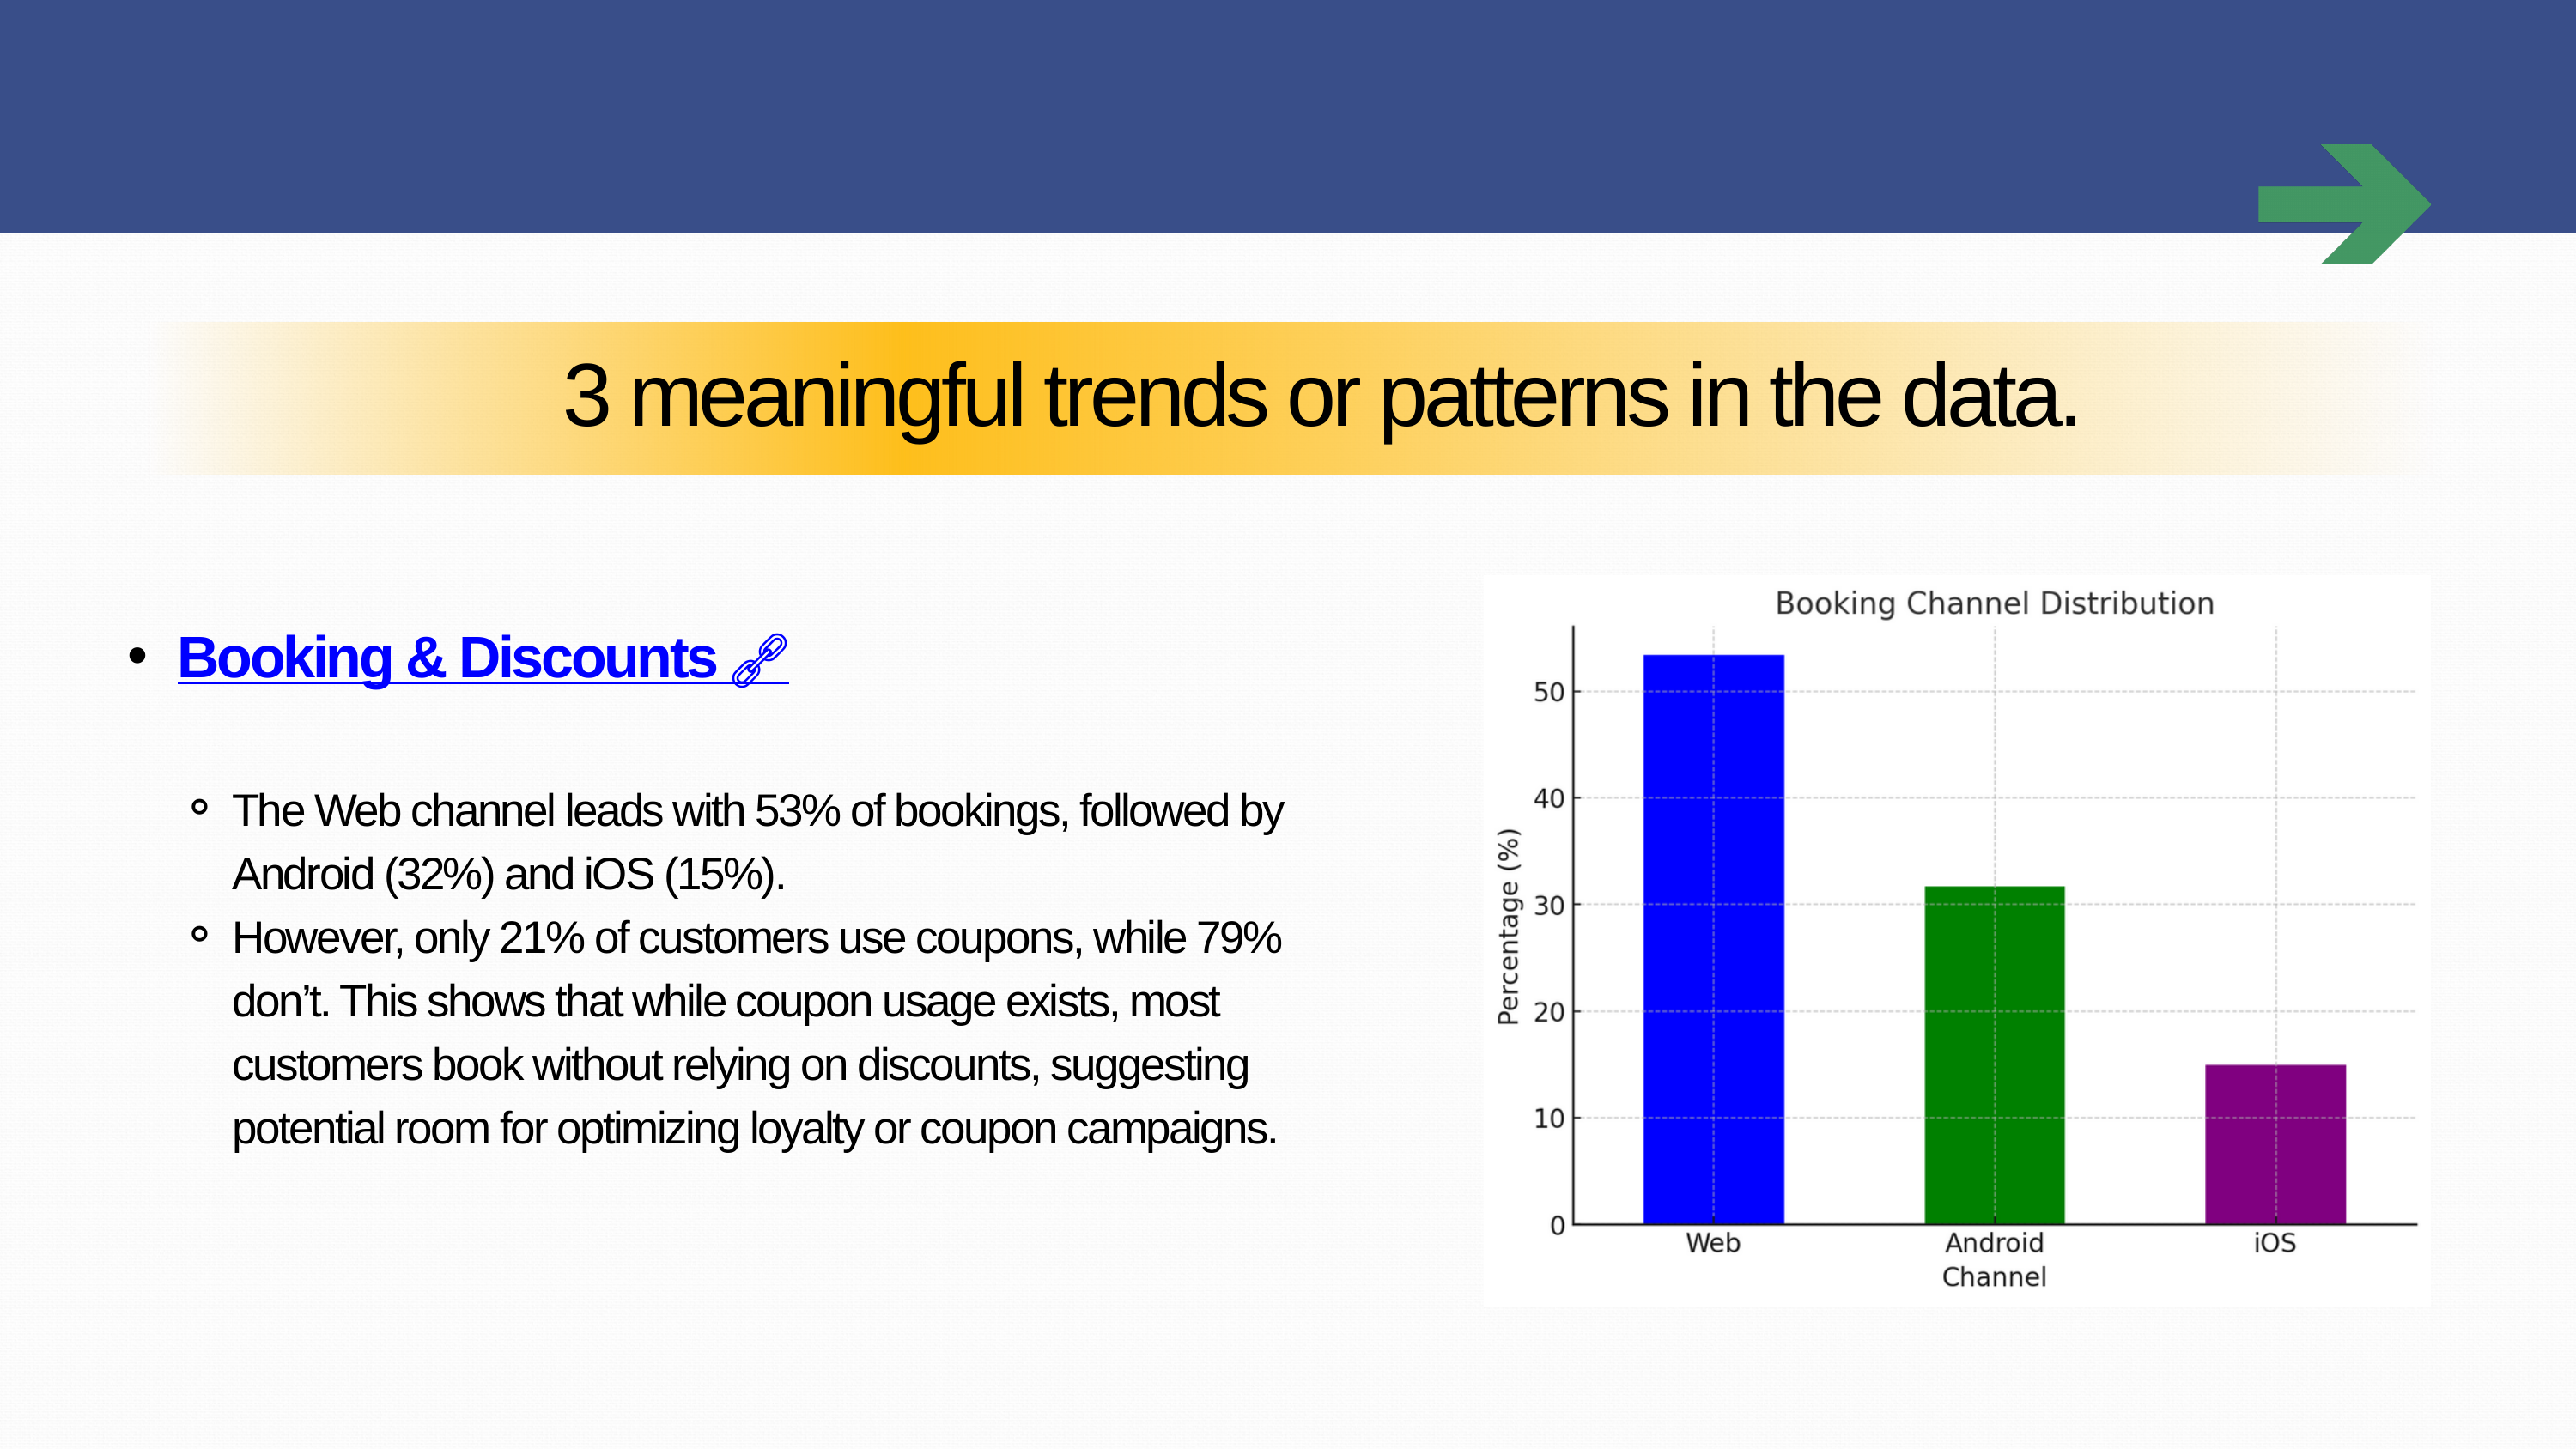

3 meaningful trends or patterns in the data.

Booking & Discounts 🔗

The Web channel leads with 53% of bookings, followed by Android (32%) and iOS (15%).
However, only 21% of customers use coupons, while 79% don’t. This shows that while coupon usage exists, most customers book without relying on discounts, suggesting potential room for optimizing loyalty or coupon campaigns.